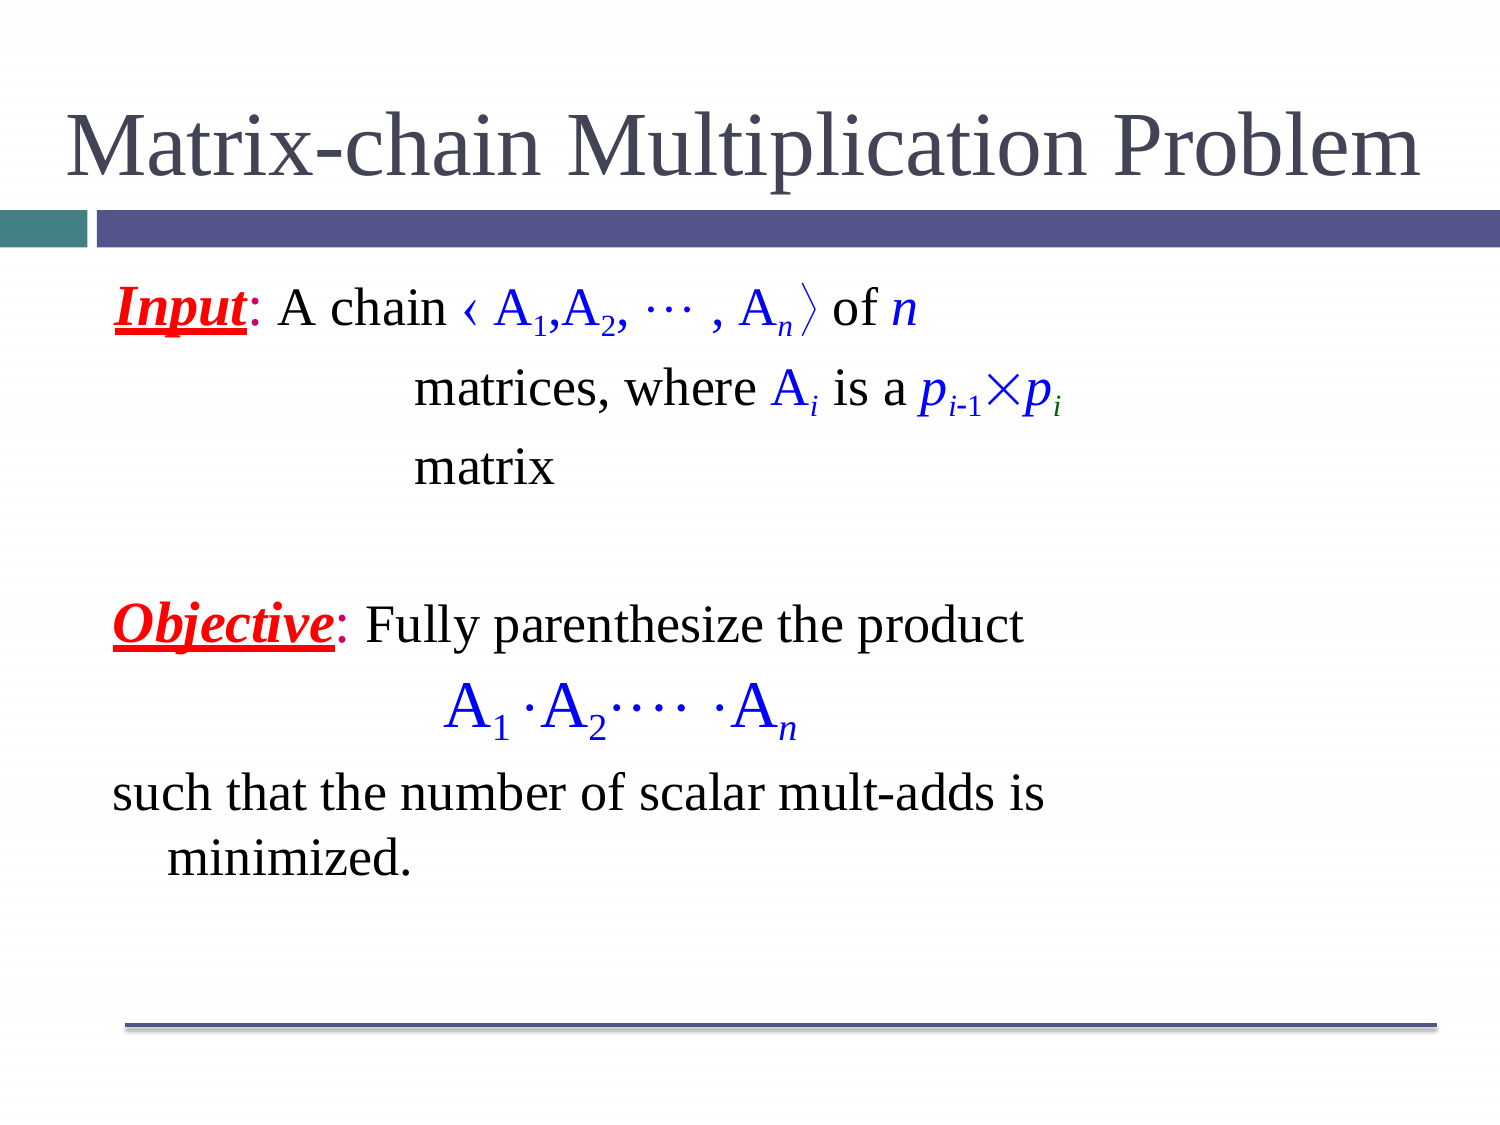

# Matrix-chain Multiplication Problem

Input: A chain 〈 A1,A2, … , An 〉 of n matrices, where Ai  is a pi−1×pi matrix

Objective: Fully parenthesize the product
A1 ·A2·… ·An
such that the number of scalar mult-adds is minimized.